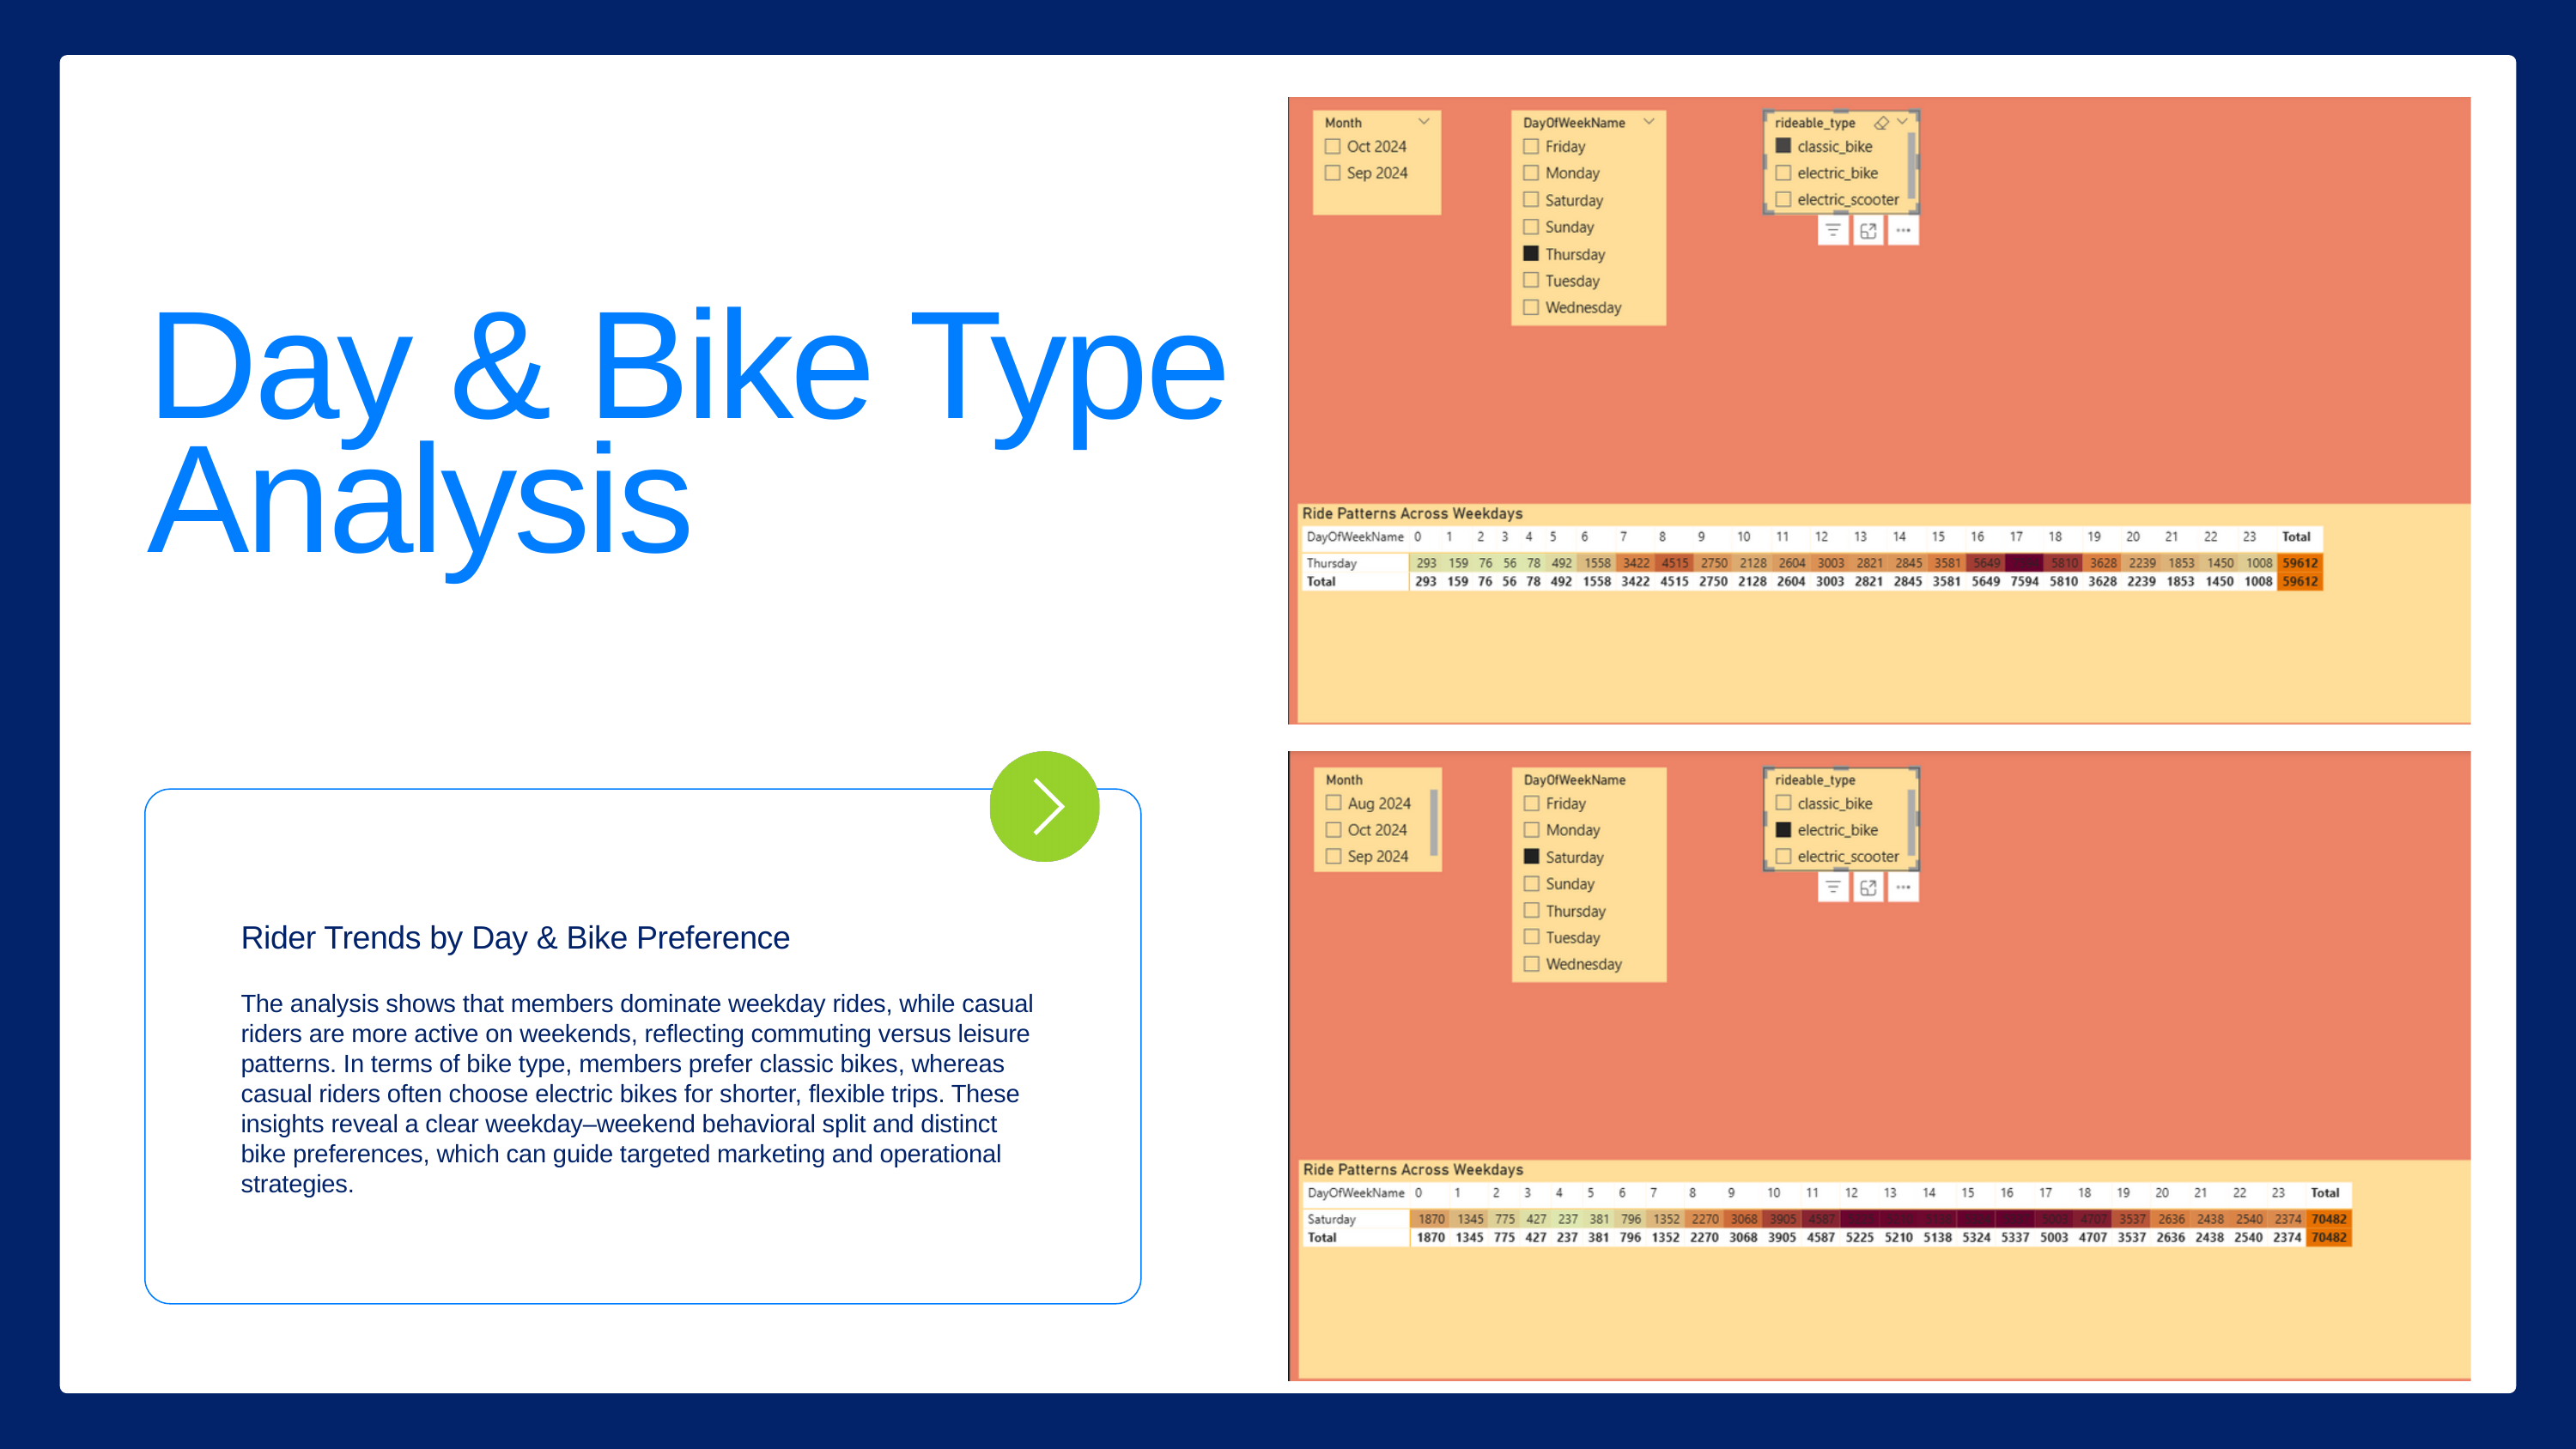

Day & Bike Type Analysis

Rider Trends by Day & Bike Preference

The analysis shows that members dominate weekday rides, while casual riders are more active on weekends, reflecting commuting versus leisure patterns. In terms of bike type, members prefer classic bikes, whereas casual riders often choose electric bikes for shorter, flexible trips. These insights reveal a clear weekday–weekend behavioral split and distinct bike preferences, which can guide targeted marketing and operational strategies.